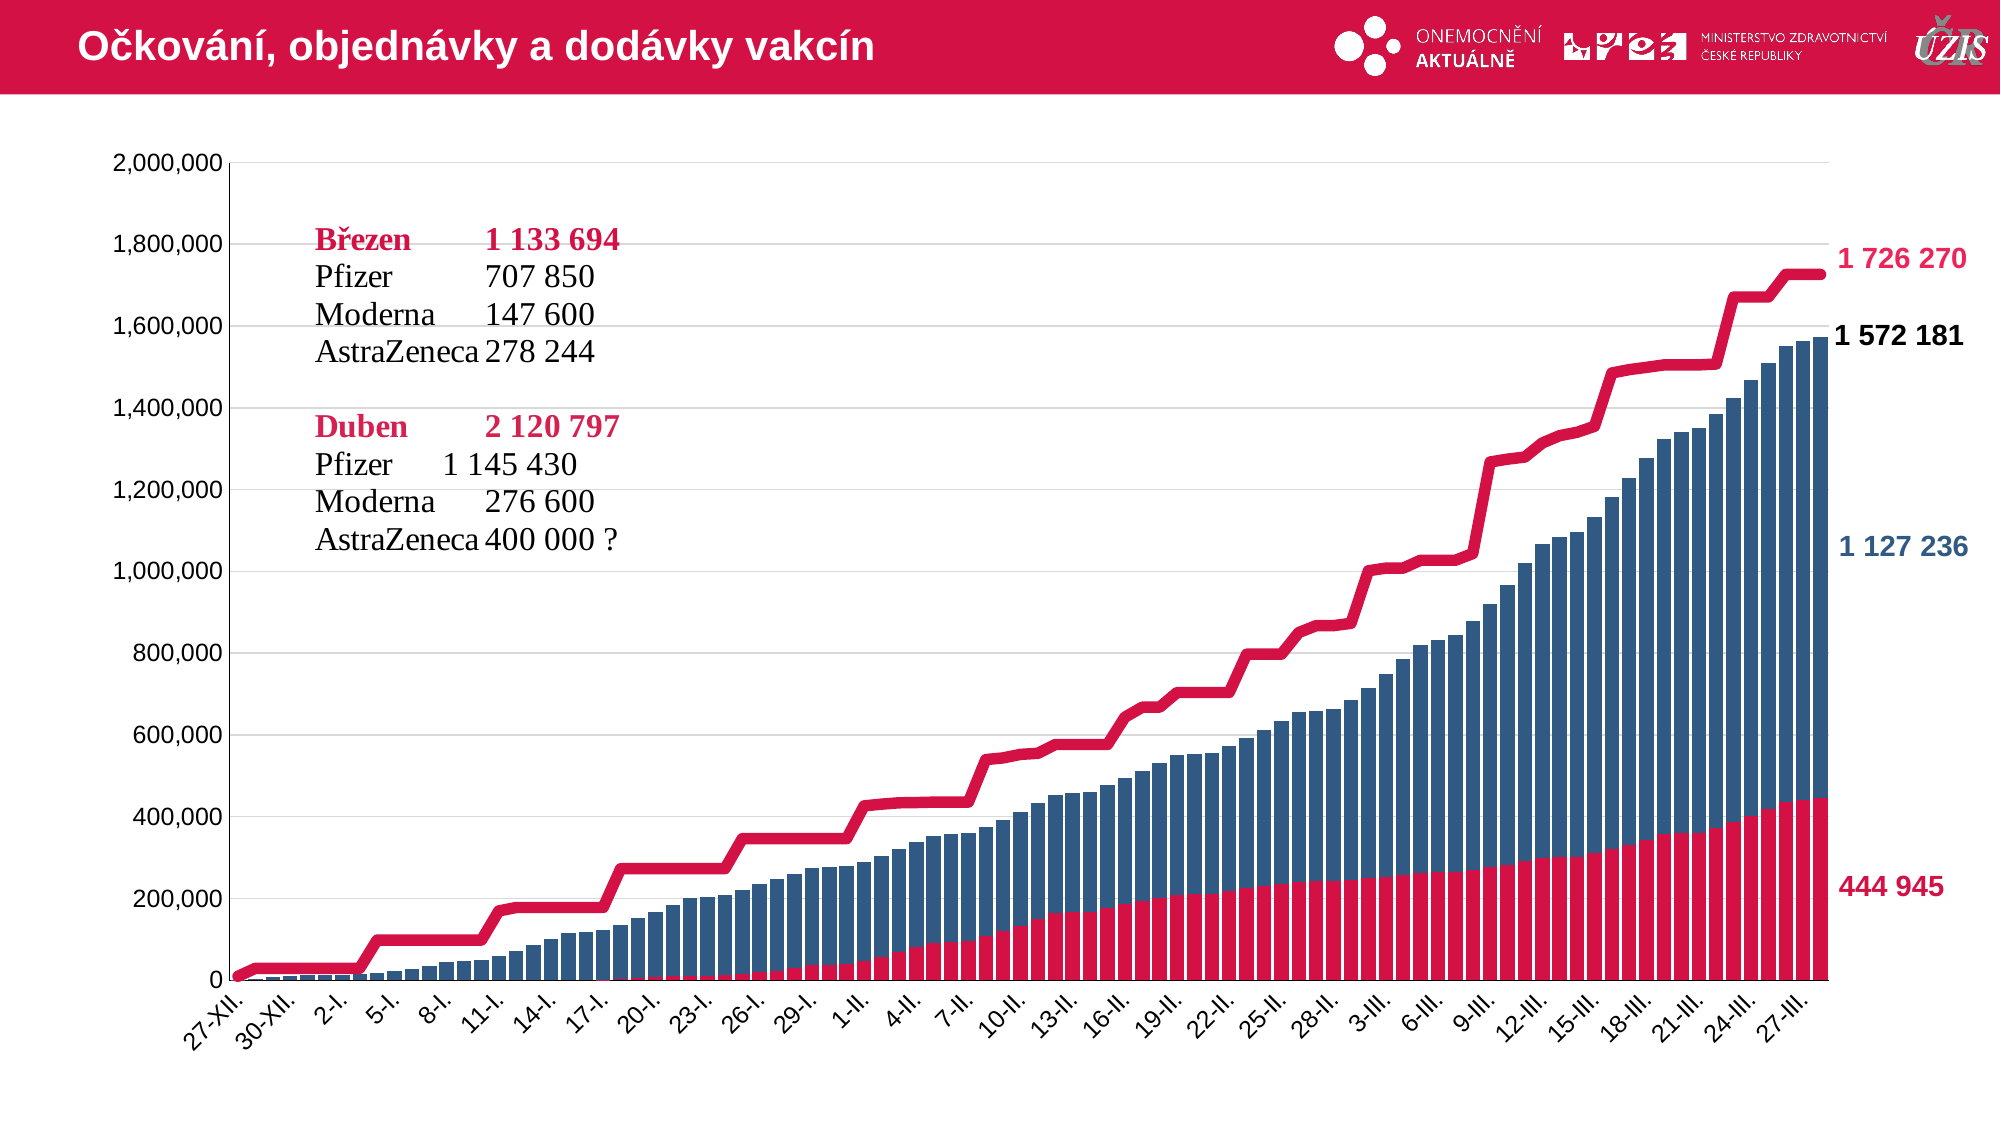

# Očkování, objednávky a dodávky vakcín

### Chart

| Category | druhá dávka | první dávka | celkem dávek v ČR |
|---|---|---|---|
| 27-XII. | 0.0 | 1249.0 | 9750.0 |
| 28-XII. | 0.0 | 3541.0 | 29250.0 |
| 29-XII. | 0.0 | 6982.0 | 29250.0 |
| 30-XII. | 0.0 | 10441.0 | 29250.0 |
| 31-XII. | 0.0 | 11747.0 | 29250.0 |
| 1-I. | 0.0 | 12007.0 | 29250.0 |
| 2-I. | 0.0 | 13257.0 | 29250.0 |
| 3-I. | 0.0 | 14170.0 | 29250.0 |
| 4-I. | 0.0 | 17731.0 | 98475.0 |
| 5-I. | 0.0 | 22225.0 | 98475.0 |
| 6-I. | 0.0 | 28033.0 | 98475.0 |
| 7-I. | 0.0 | 35983.0 | 98475.0 |
| 8-I. | 0.0 | 45906.0 | 98475.0 |
| 9-I. | 0.0 | 47913.0 | 98475.0 |
| 10-I. | 0.0 | 49633.0 | 98475.0 |
| 11-I. | 0.0 | 59408.0 | 169650.0 |
| 12-I. | 0.0 | 72752.0 | 178050.0 |
| 13-I. | 0.0 | 86218.0 | 178050.0 |
| 14-I. | 0.0 | 101377.0 | 178050.0 |
| 15-I. | 0.0 | 115286.0 | 178050.0 |
| 16-I. | 0.0 | 118657.0 | 178050.0 |
| 17-I. | 632.0 | 121250.0 | 178050.0 |
| 18-I. | 2433.0 | 133702.0 | 272820.0 |
| 19-I. | 5131.0 | 146127.0 | 272820.0 |
| 20-I. | 7747.0 | 159659.0 | 272820.0 |
| 21-I. | 9467.0 | 175132.0 | 272820.0 |
| 22-I. | 10503.0 | 189851.0 | 272820.0 |
| 23-I. | 11368.0 | 193115.0 | 272820.0 |
| 24-I. | 12229.0 | 195352.0 | 272820.0 |
| 25-I. | 15168.0 | 204949.0 | 346530.0 |
| 26-I. | 19120.0 | 215433.0 | 346530.0 |
| 27-I. | 23598.0 | 224389.0 | 346530.0 |
| 28-I. | 29674.0 | 231416.0 | 346530.0 |
| 29-I. | 37454.0 | 237589.0 | 346530.0 |
| 30-I. | 38533.0 | 238304.0 | 346530.0 |
| 31-I. | 39670.0 | 239004.0 | 346530.0 |
| 1-II. | 47525.0 | 242829.0 | 426480.0 |
| 2-II. | 57670.0 | 246941.0 | 430680.0 |
| 3-II. | 68602.0 | 251320.0 | 433980.0 |
| 4-II. | 81486.0 | 256180.0 | 434580.0 |
| 5-II. | 92067.0 | 261589.0 | 435680.0 |
| 6-II. | 94393.0 | 262423.0 | 435680.0 |
| 7-II. | 96858.0 | 263266.0 | 435680.0 |
| 8-II. | 108172.0 | 267268.0 | 539800.0 |
| 9-II. | 120006.0 | 272295.0 | 543800.0 |
| 10-II. | 133076.0 | 277796.0 | 552500.0 |
| 11-II. | 149023.0 | 284023.0 | 555000.0 |
| 12-II. | 163615.0 | 290707.0 | 576600.0 |
| 13-II. | 166566.0 | 292276.0 | 576600.0 |
| 14-II. | 167932.0 | 293255.0 | 576600.0 |
| 15-II. | 177218.0 | 299566.0 | 576600.0 |
| 16-II. | 186123.0 | 308145.0 | 643290.0 |
| 17-II. | 194330.0 | 317753.0 | 667860.0 |
| 18-II. | 202274.0 | 329958.0 | 667860.0 |
| 19-II. | 209478.0 | 341654.0 | 703860.0 |
| 20-II. | 210640.0 | 343555.0 | 703860.0 |
| 21-II. | 211640.0 | 344573.0 | 703860.0 |
| 22-II. | 217609.0 | 354597.0 | 703860.0 |
| 23-II. | 224493.0 | 367331.0 | 797460.0 |
| 24-II. | 230461.0 | 381058.0 | 797460.0 |
| 25-II. | 235953.0 | 398876.0 | 797460.0 |
| 26-II. | 241202.0 | 414842.0 | 850360.0 |
| 27-II. | 241748.0 | 417764.0 | 867260.0 |
| 28-II. | 242287.0 | 420086.0 | 867260.0 |
| 1-III. | 245703.0 | 439161.0 | 872860.0 |
| 2-III. | 249210.0 | 465792.0 | 1001550.0 |
| 3-III. | 253663.0 | 495833.0 | 1008150.0 |
| 4-III. | 258230.0 | 528123.0 | 1008150.0 |
| 5-III. | 263549.0 | 556151.0 | 1027250.0 |
| 6-III. | 264381.0 | 567961.0 | 1027250.0 |
| 7-III. | 265202.0 | 579249.0 | 1027250.0 |
| 8-III. | 269905.0 | 608275.0 | 1043550.0 |
| 9-III. | 276204.0 | 643676.0 | 1267550.0 |
| 10-III. | 283071.0 | 684221.0 | 1274550.0 |
| 11-III. | 291303.0 | 728127.0 | 1279750.0 |
| 12-III. | 299623.0 | 766181.0 | 1314150.0 |
| 13-III. | 300887.0 | 782897.0 | 1332050.0 |
| 14-III. | 301998.0 | 794811.0 | 1340250.0 |
| 15-III. | 310682.0 | 822411.0 | 1354850.0 |
| 16-III. | 321057.0 | 860412.0 | 1485270.0 |
| 17-III. | 331463.0 | 897141.0 | 1493470.0 |
| 18-III. | 343761.0 | 933987.0 | 1499070.0 |
| 19-III. | 357142.0 | 967548.0 | 1504970.0 |
| 20-III. | 359134.0 | 982157.0 | 1504970.0 |
| 21-III. | 360652.0 | 989396.0 | 1504970.0 |
| 22-III. | 372947.0 | 1013233.0 | 1507170.0 |
| 23-III. | 386130.0 | 1039093.0 | 1671070.0 |
| 24-III. | 401615.0 | 1065259.0 | 1671070.0 |
| 25-III. | 419167.0 | 1090615.0 | 1671070.0 |
| 26-III. | 436177.0 | 1114206.0 | 1726270.0 |
| 27-III. | 440906.0 | 1122353.0 | 1726270.0 |
| 28-III. | 444945.0 | 1127236.0 | 1726270.0 |
1 726 270
1 572 181
1 127 236
444 945